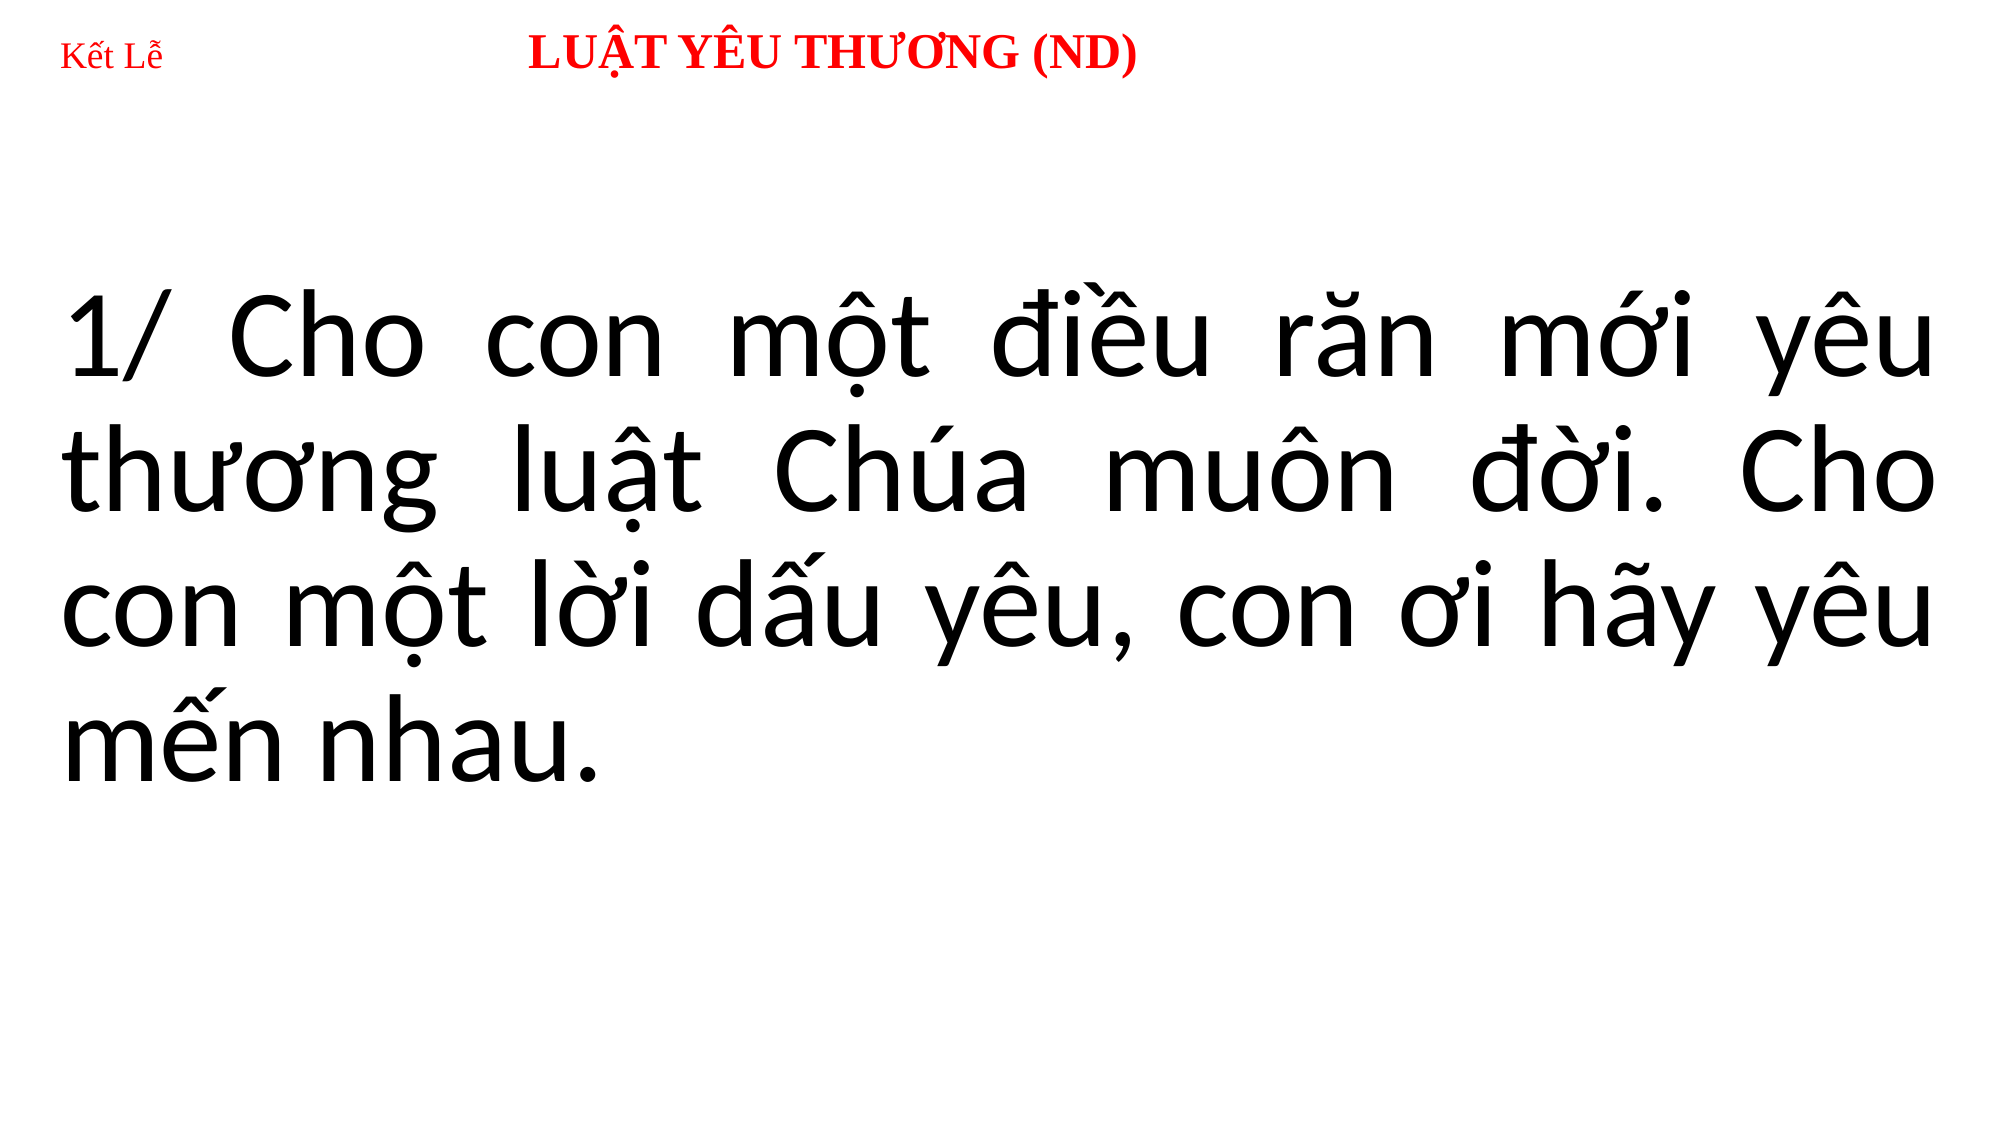

# Kết Lễ                            	  LUẬT YÊU THƯƠNG (ND)
1/ Cho con một điều răn mới yêu thương luật Chúa muôn đời. Cho con một lời dấu yêu, con ơi hãy yêu mến nhau.